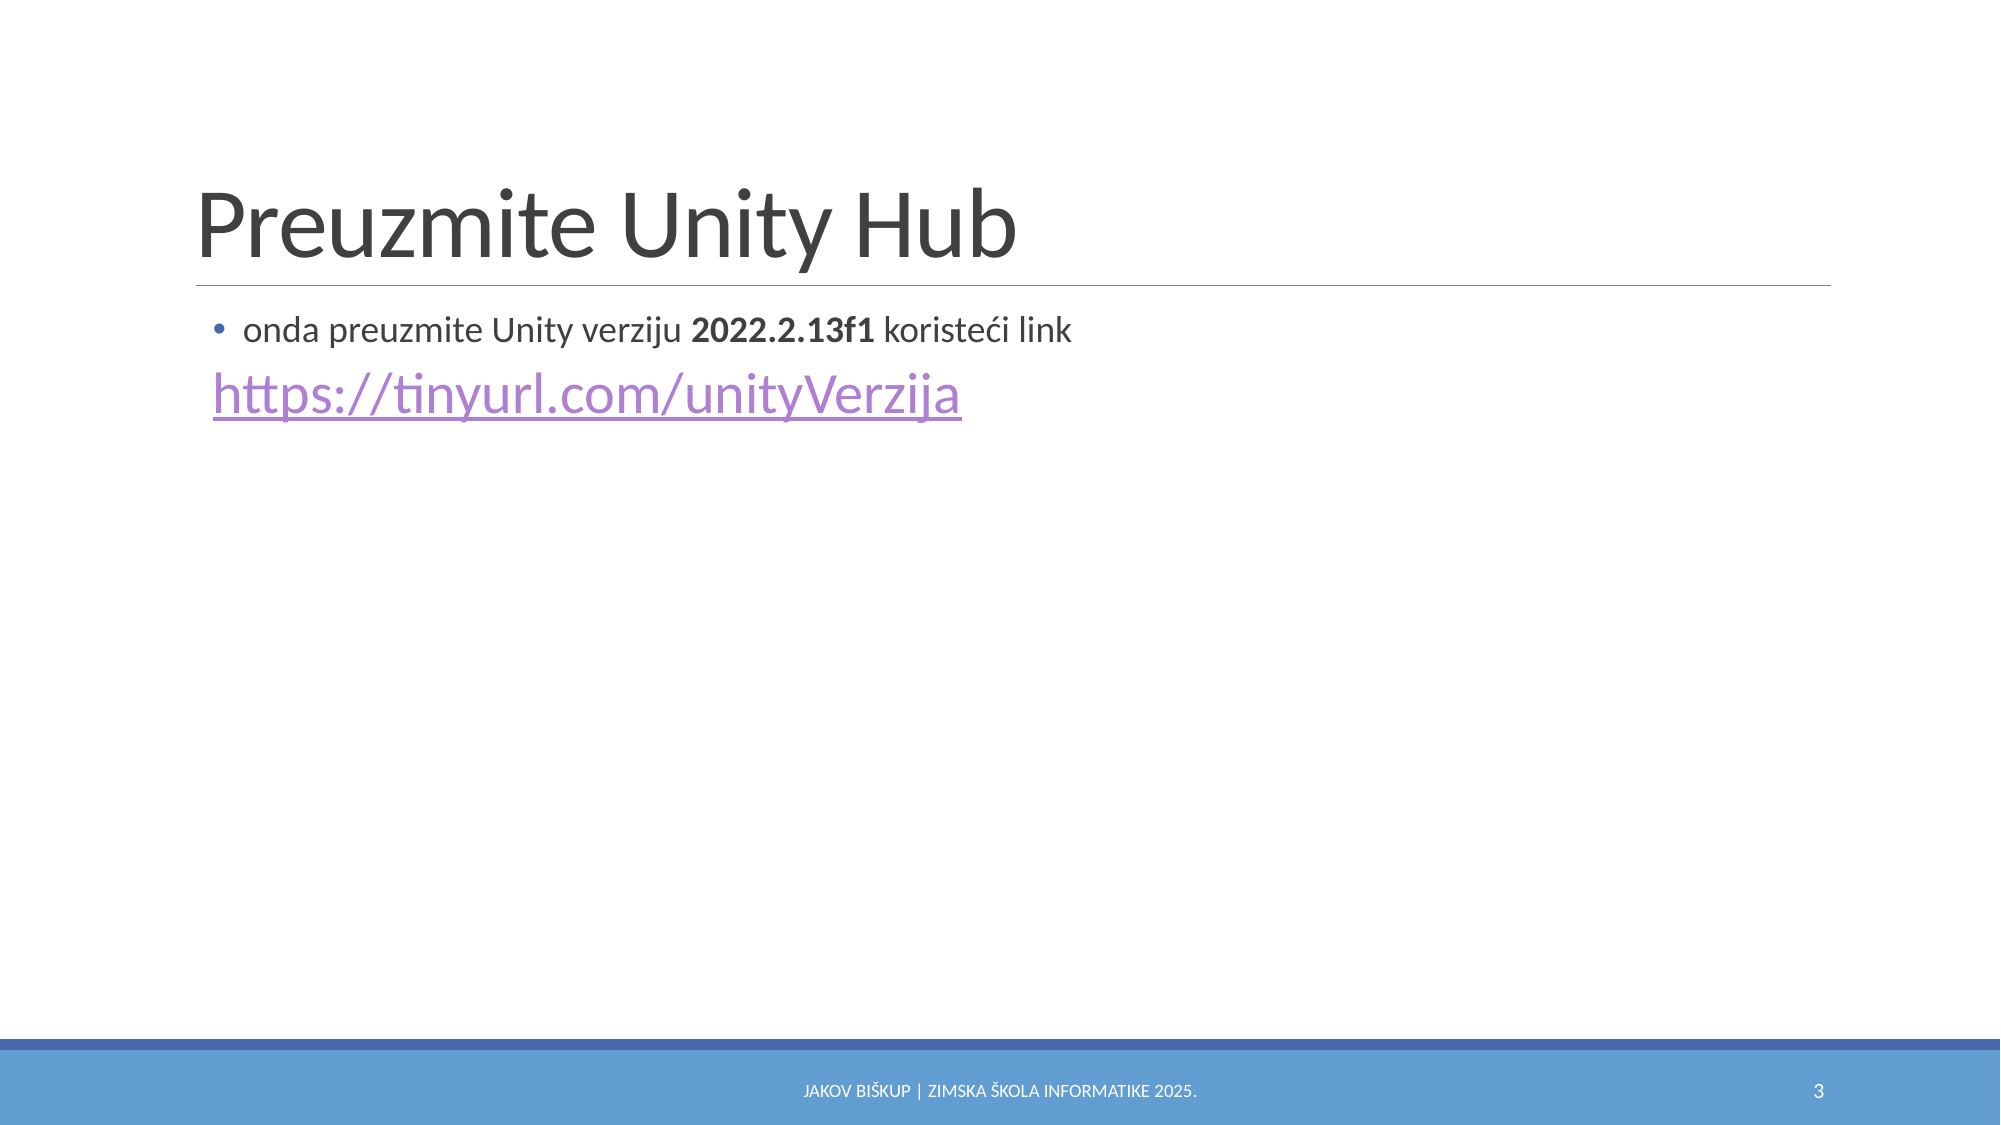

# Preuzmite Unity Hub
onda preuzmite Unity verziju 2022.2.13f1 koristeći link
https://tinyurl.com/unityVerzija
Jakov Biškup | Zimska škola informatike 2025.
3